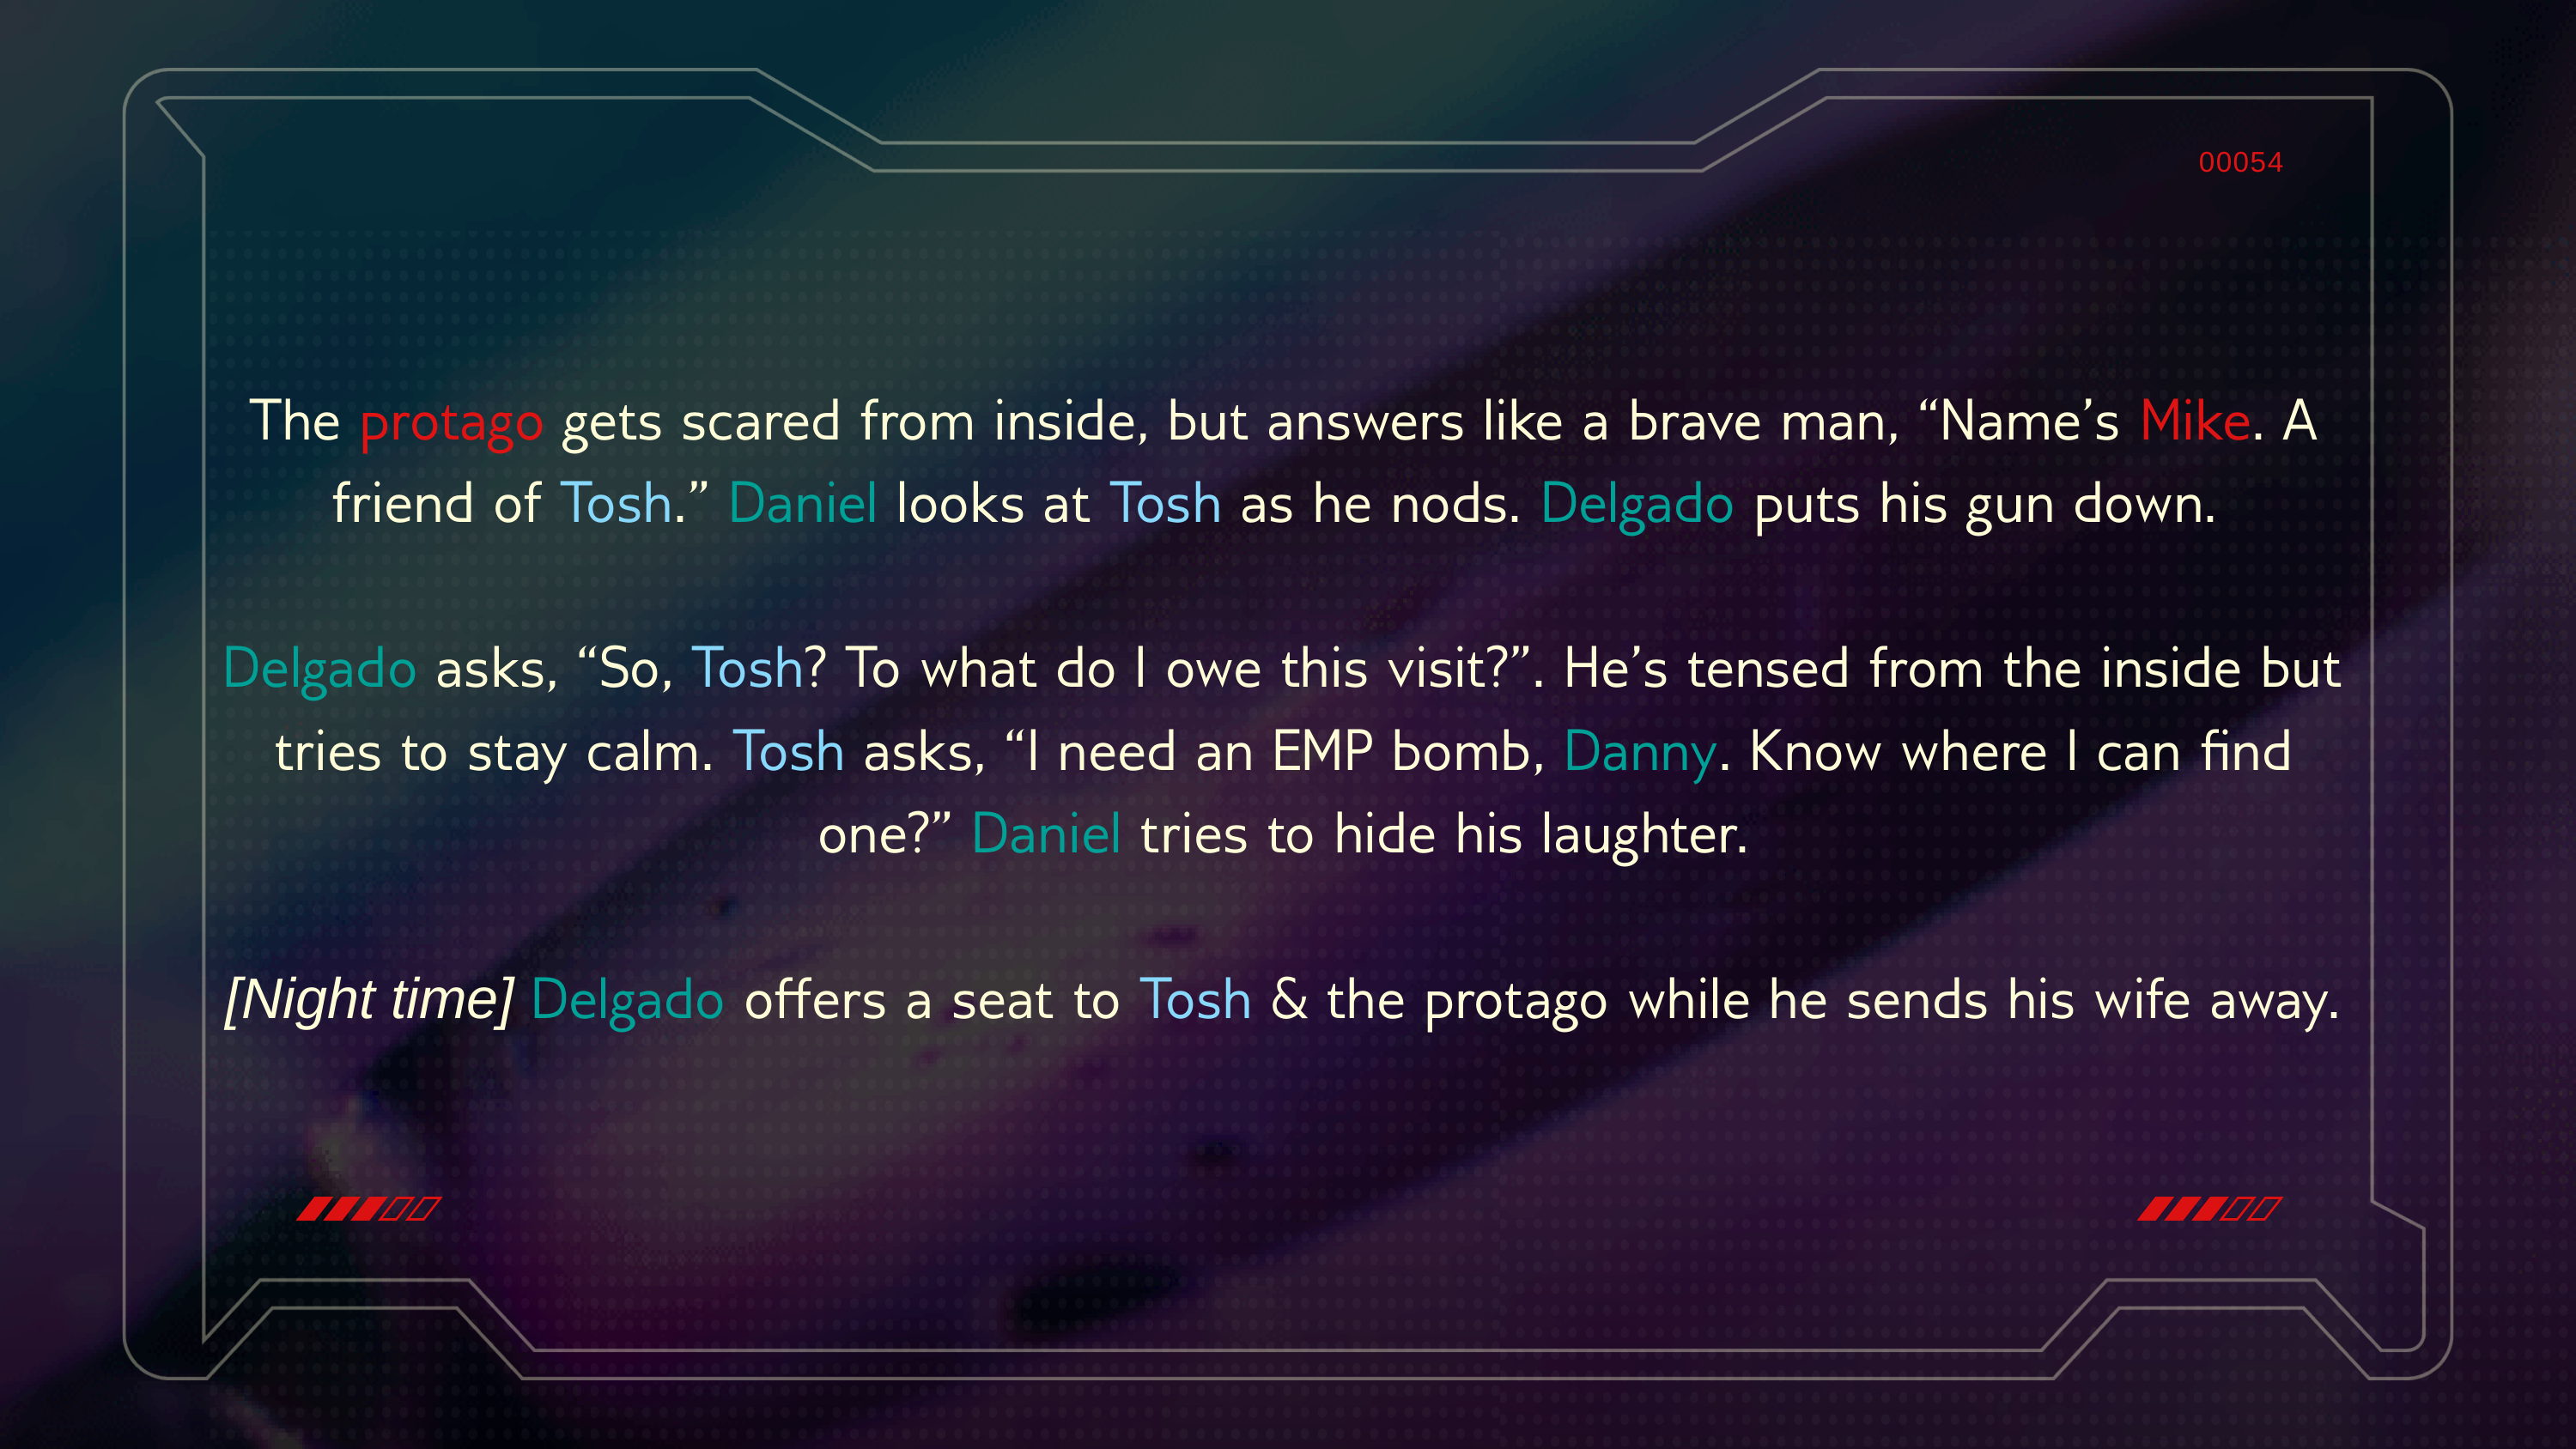

00054

The protago gets scared from inside, but answers like a brave man, “Name’s Mike. A friend of Tosh.” Daniel looks at Tosh as he nods. Delgado puts his gun down.

Delgado asks, “So, Tosh? To what do I owe this visit?”. He’s tensed from the inside but tries to stay calm. Tosh asks, “I need an EMP bomb, Danny. Know where I can find one?” Daniel tries to hide his laughter.

[Night time] Delgado offers a seat to Tosh & the protago while he sends his wife away.